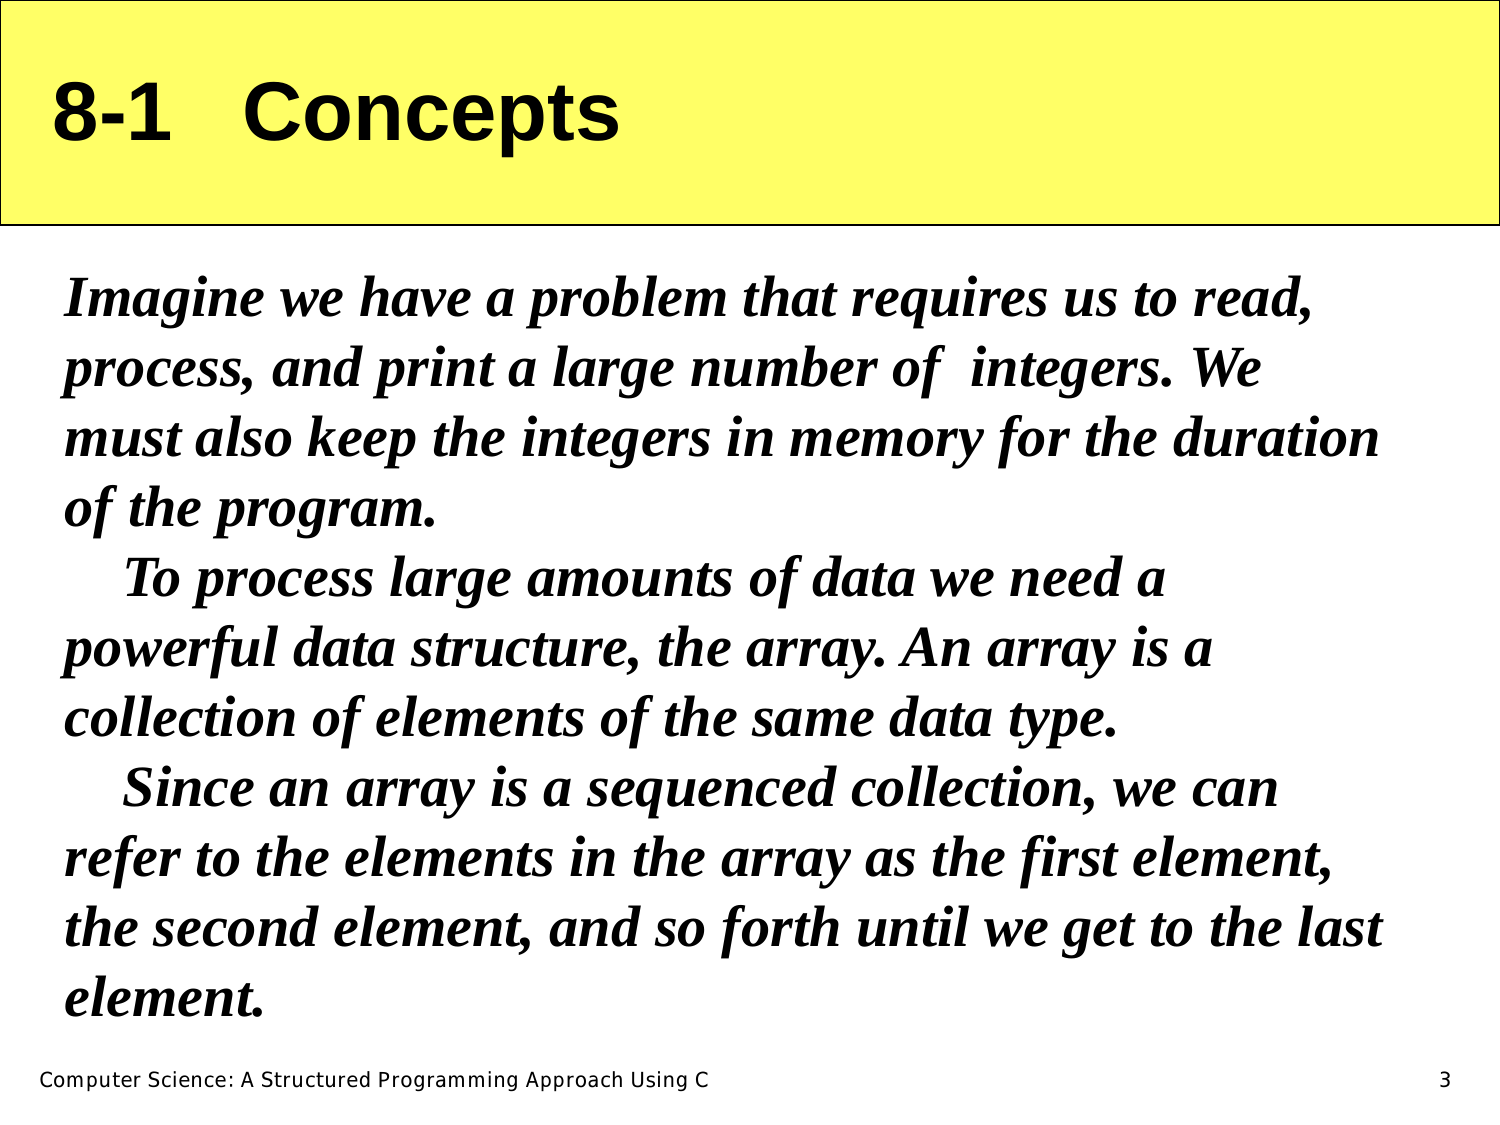

8-1   Concepts
Imagine we have a problem that requires us to read, process, and print a large number of  integers. We must also keep the integers in memory for the duration of the program.
    To process large amounts of data we need a powerful data structure, the array. An array is a collection of elements of the same data type.
    Since an array is a sequenced collection, we can refer to the elements in the array as the first element, the second element, and so forth until we get to the last element.
Computer Science: A Structured Programming Approach Using C
3